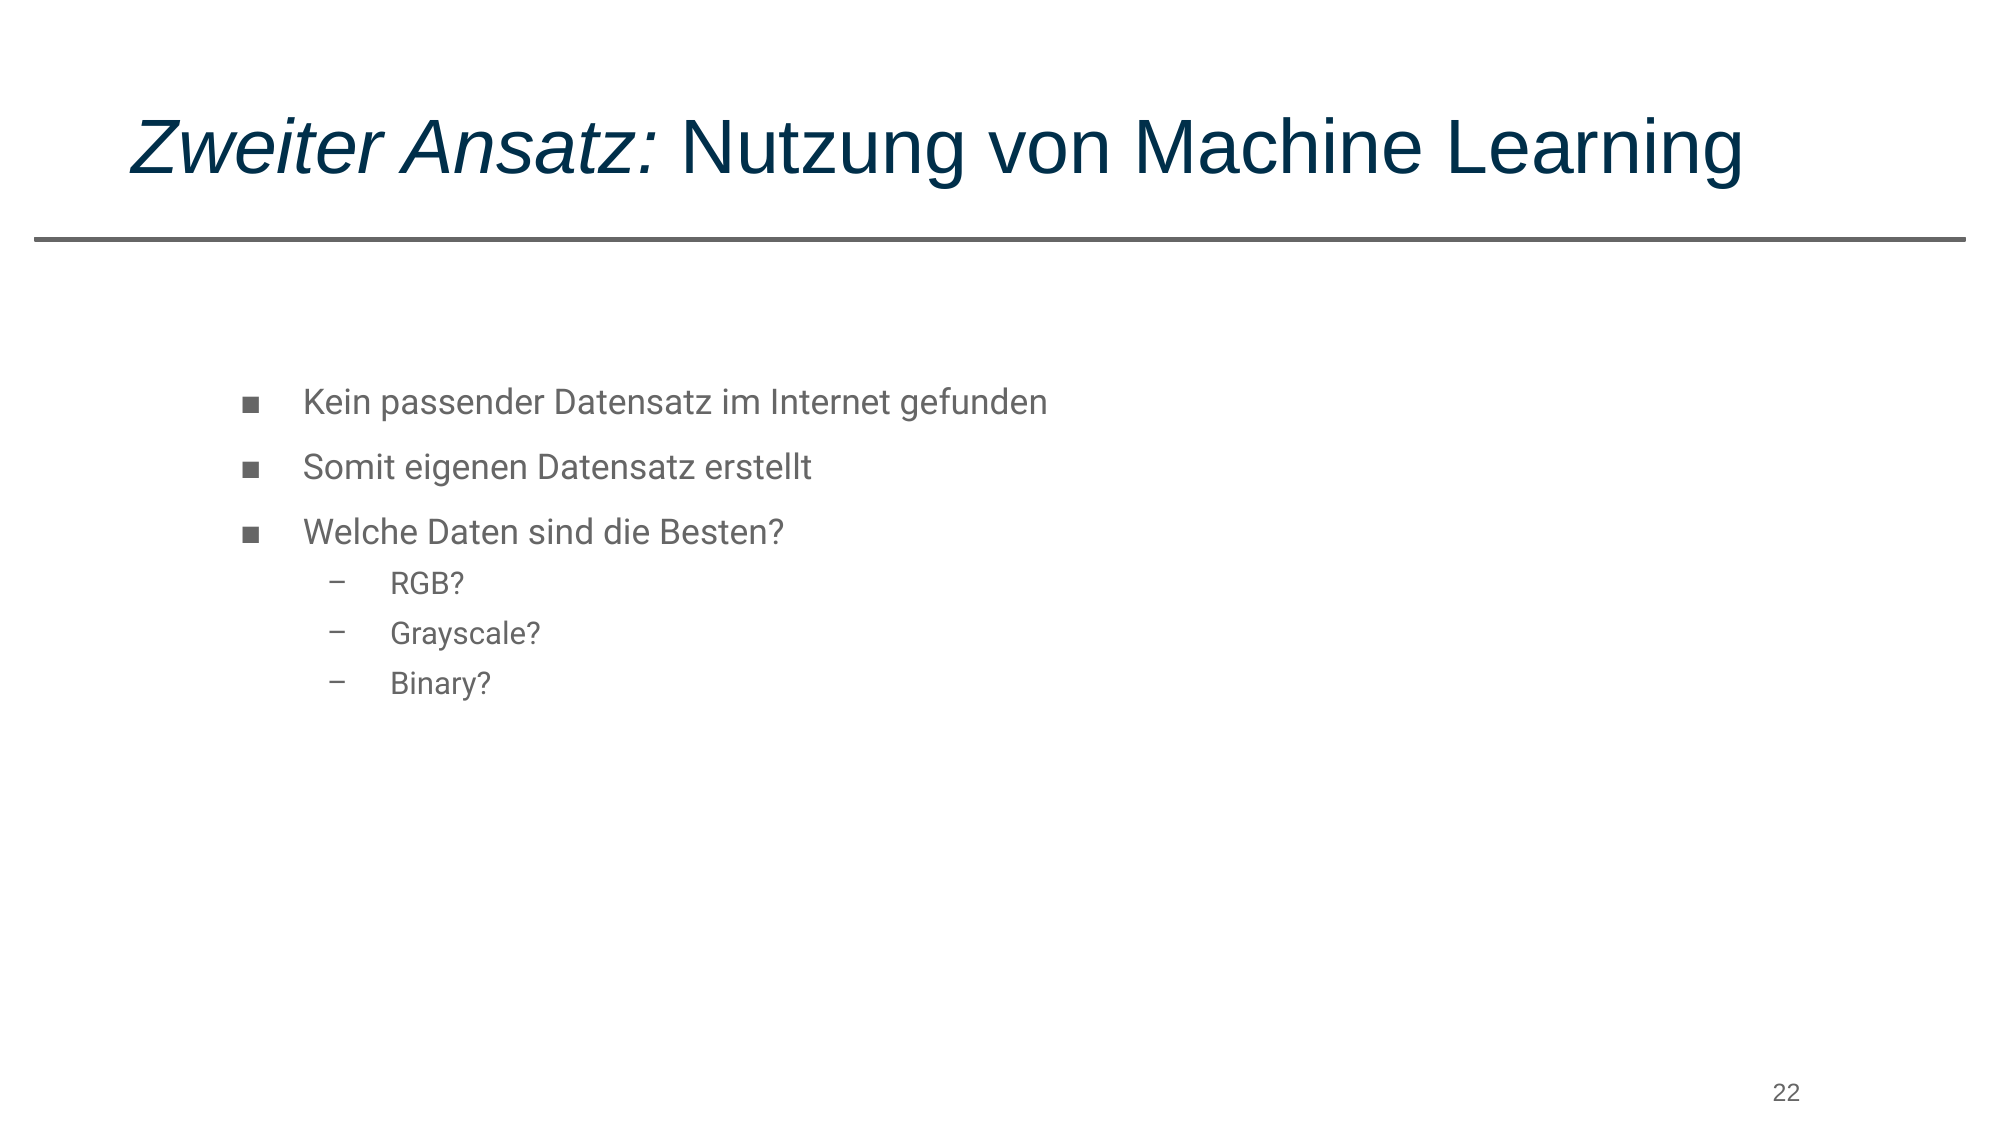

# Zweiter Ansatz: Nutzung von Machine Learning

Kein passender Datensatz im Internet gefunden
Somit eigenen Datensatz erstellt
Welche Daten sind die Besten?
RGB?
Grayscale?
Binary?
22